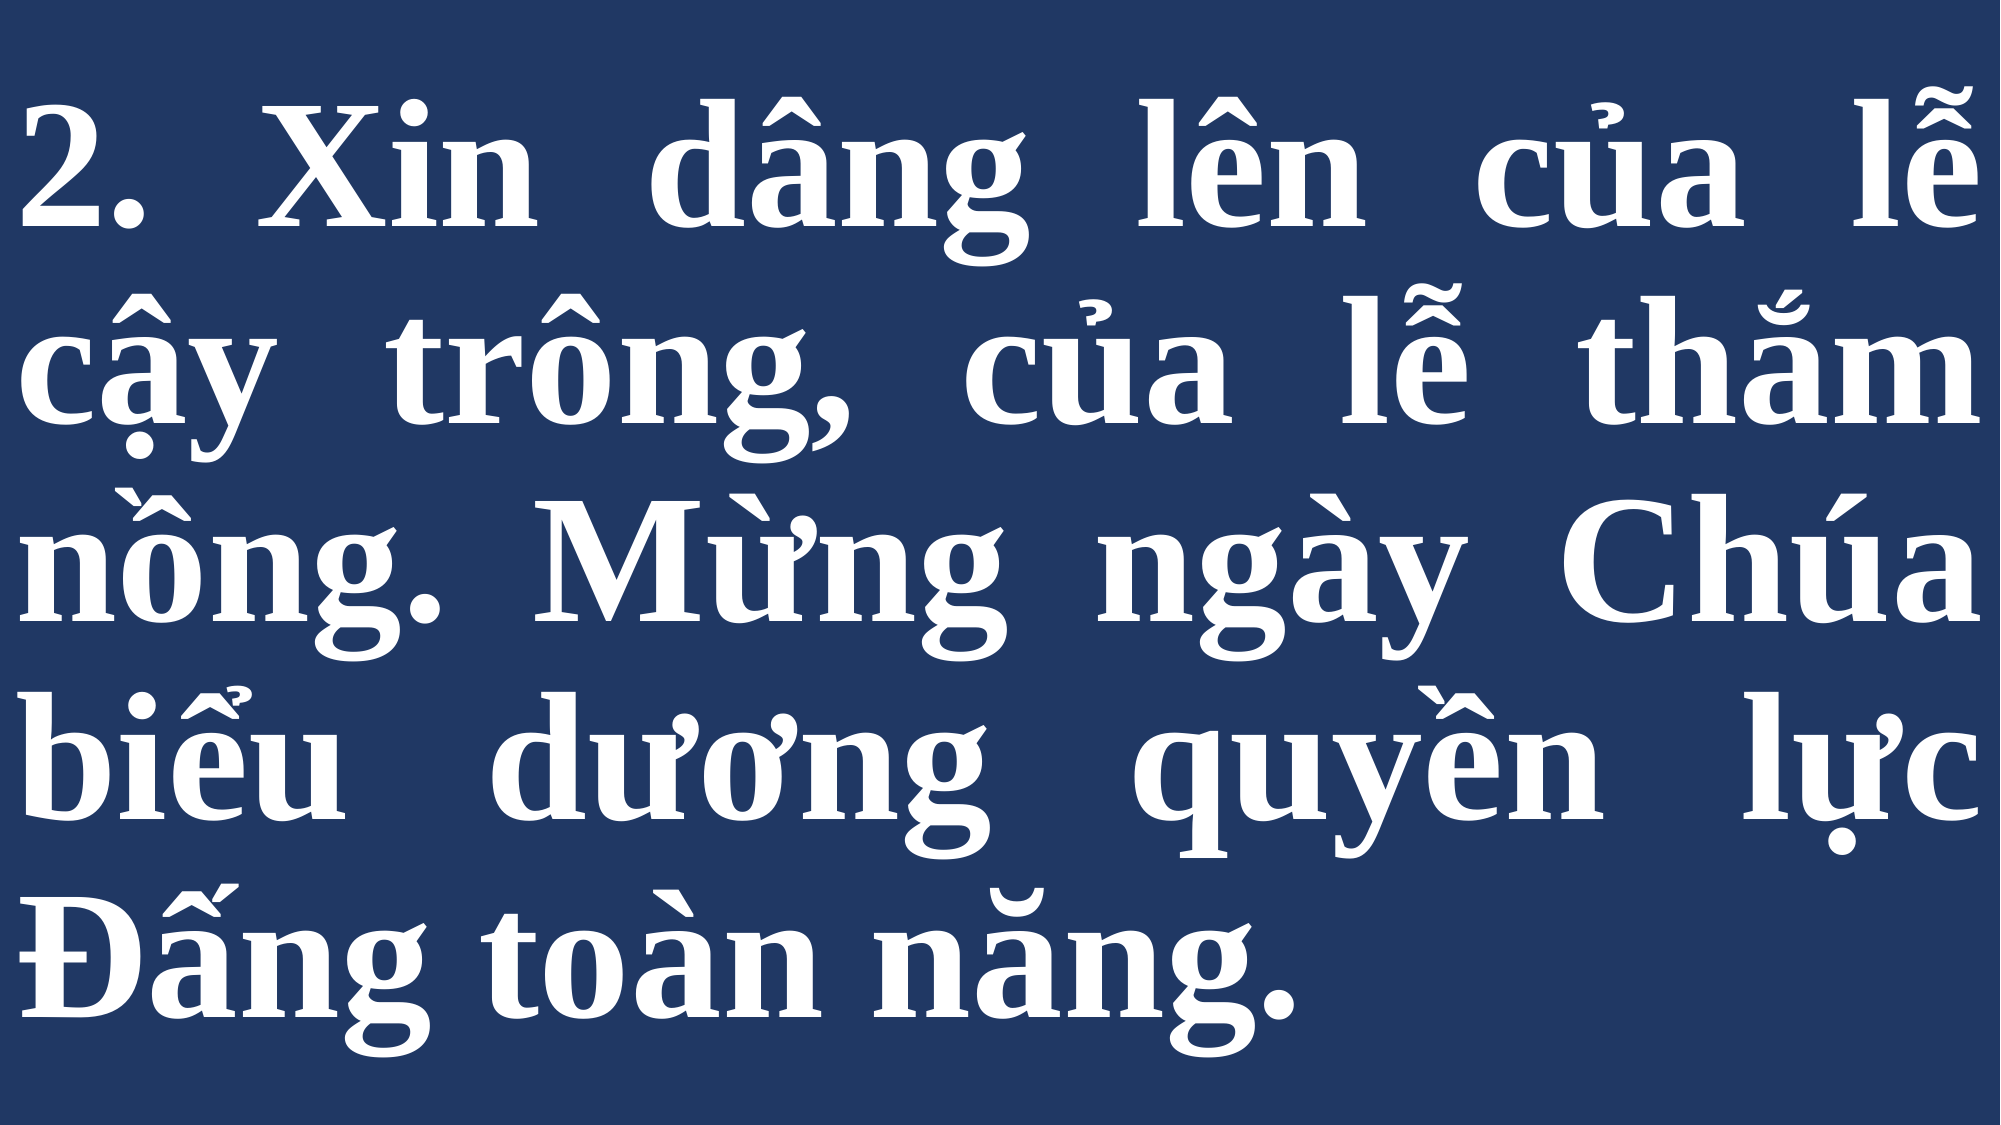

# 2. Xin dâng lên của lễ cậy trông, của lễ thắm nồng. Mừng ngày Chúa biểu dương quyền lực Đấng toàn năng.